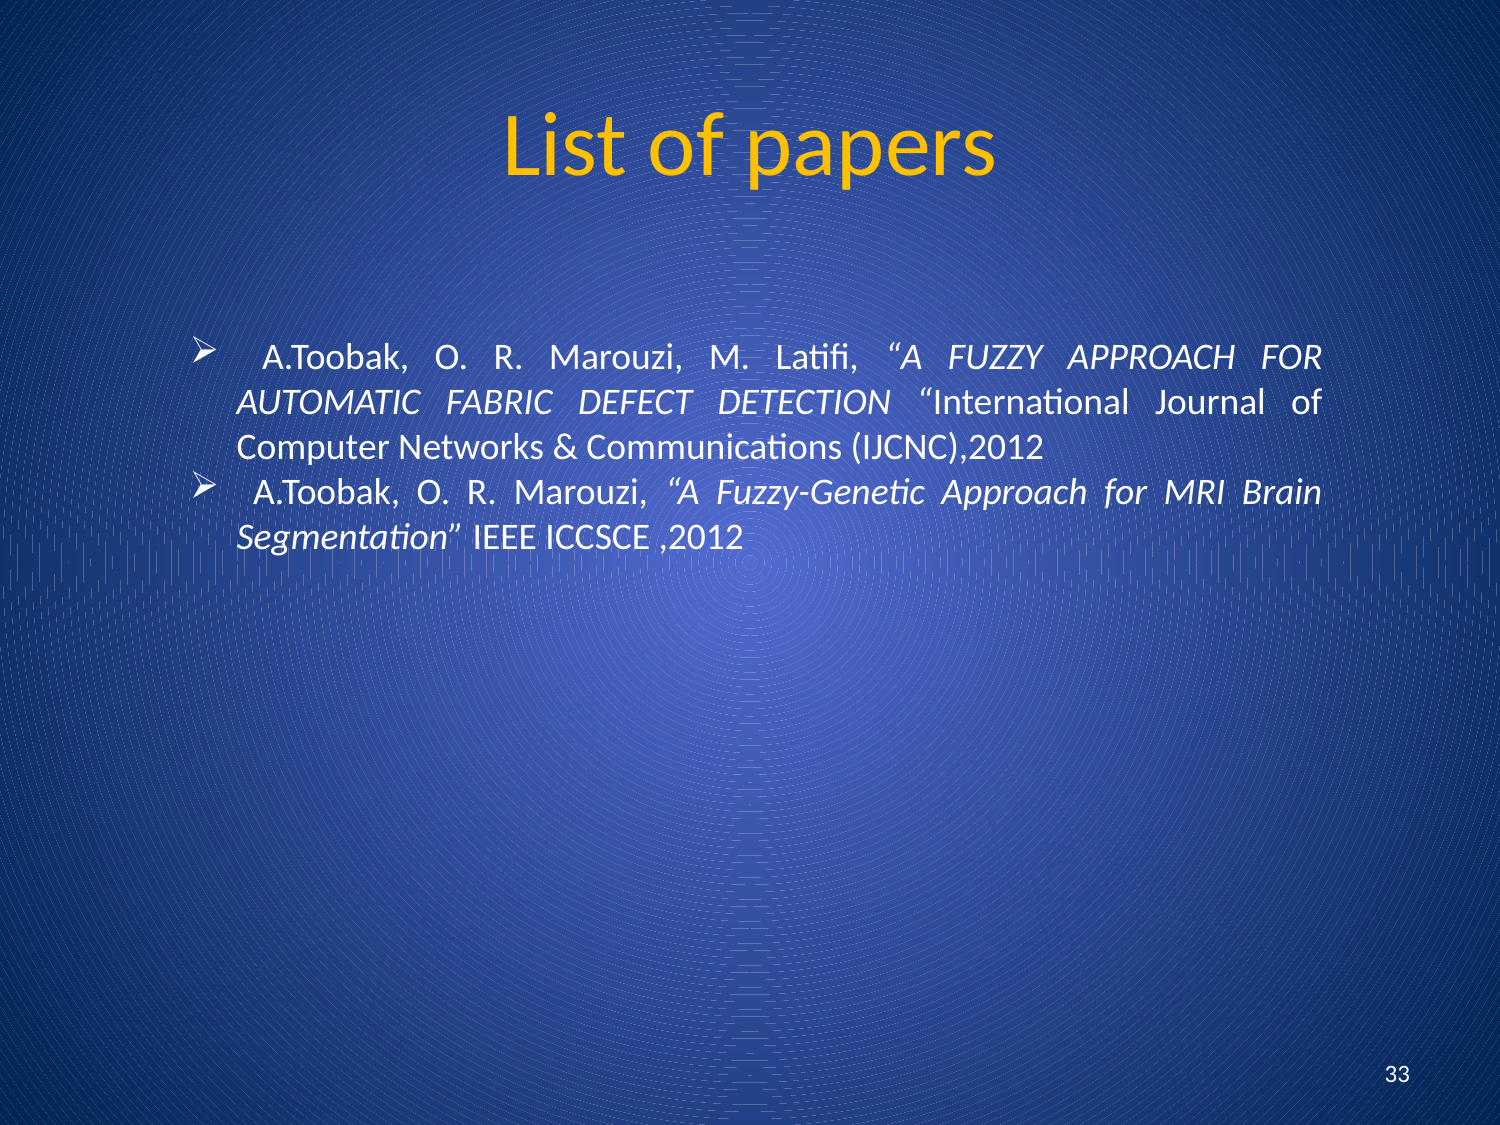

# List of papers
 A.Toobak, O. R. Marouzi, M. Latifi, “A Fuzzy Approach for Automatic Fabric Defect Detection “International Journal of Computer Networks & Communications (IJCNC),2012
 A.Toobak, O. R. Marouzi, “A Fuzzy-Genetic Approach for MRI Brain Segmentation” IEEE ICCSCE ,2012

33